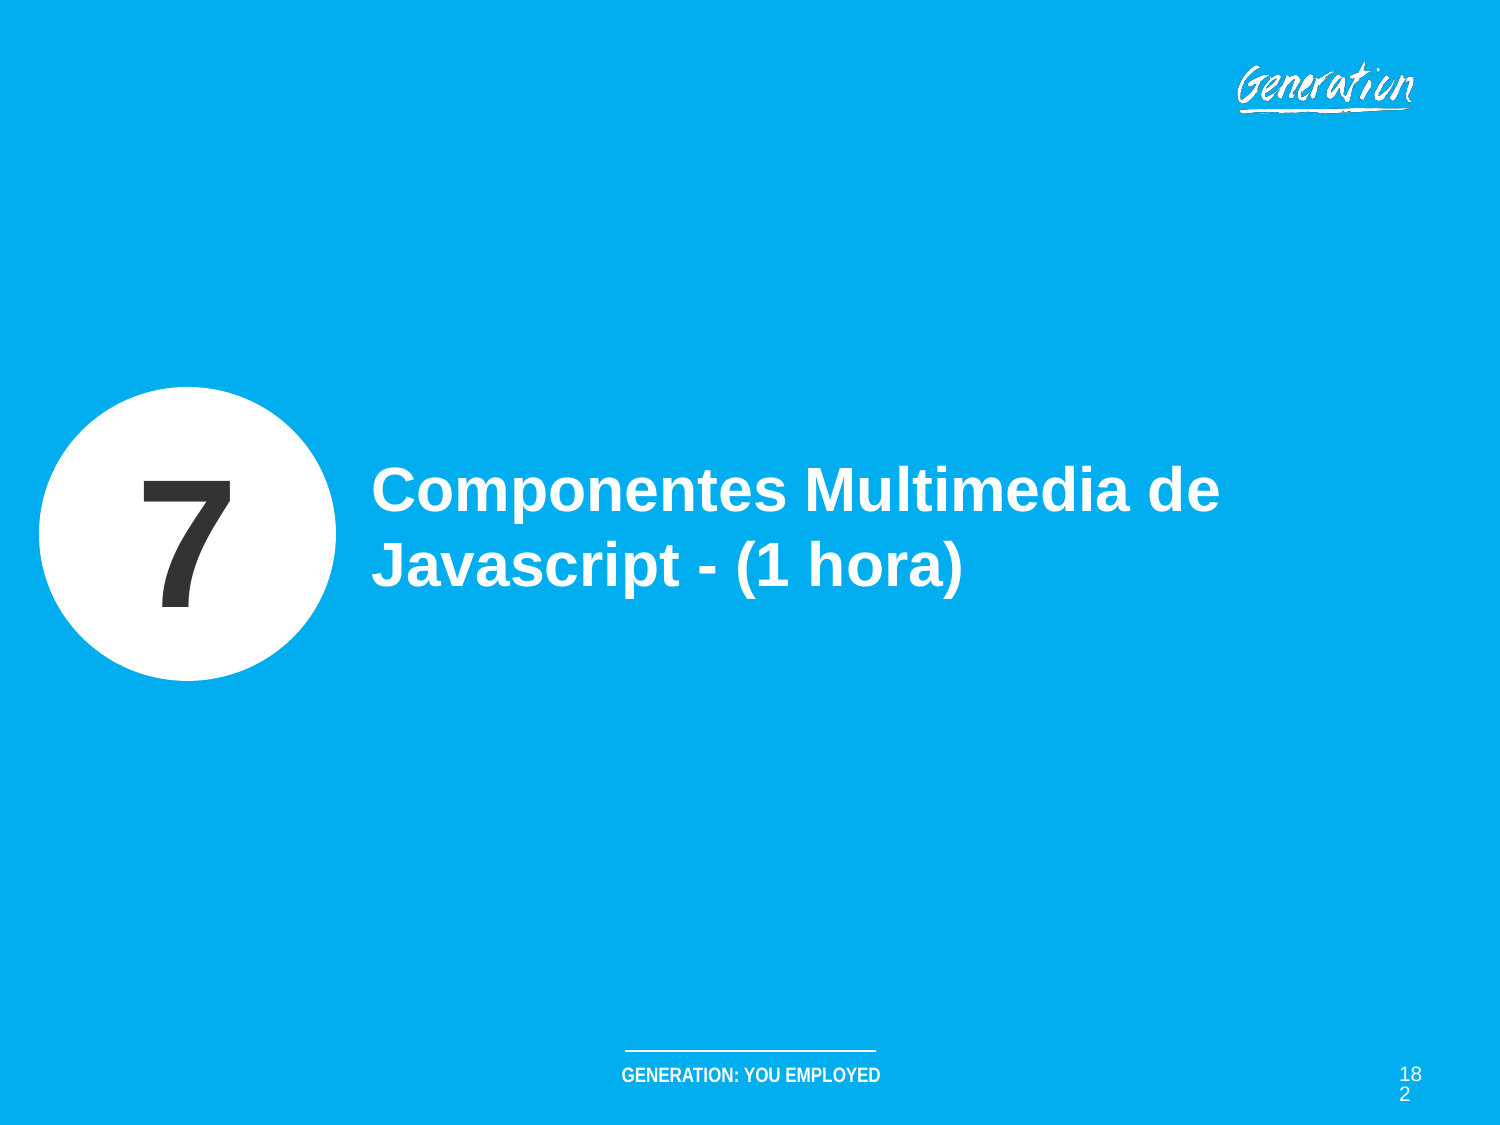

7
# Componentes Multimedia de Javascript - (1 hora)